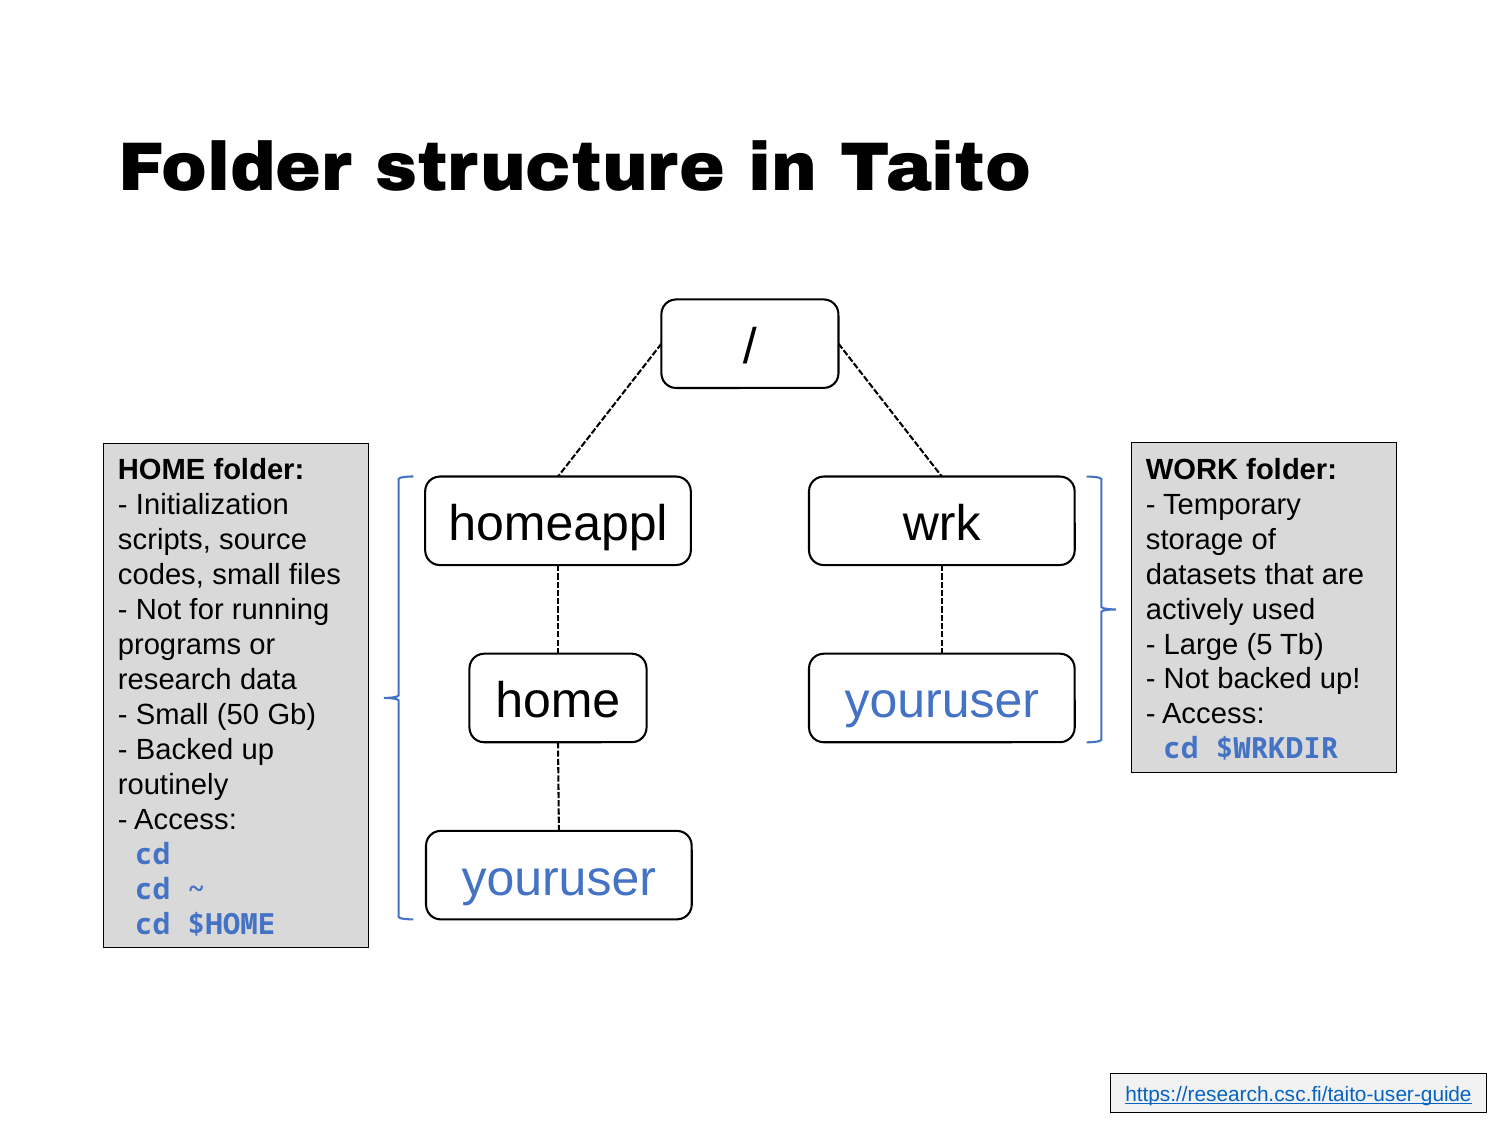

# Folder structure in Taito
/
WORK folder:
- Temporary storage of datasets that are actively used
- Large (5 Tb)
- Not backed up!
- Access:
 cd $WRKDIR
HOME folder:
- Initialization scripts, source codes, small files
- Not for running programs or research data
- Small (50 Gb)
- Backed up routinely
- Access:
 cd
 cd ~
 cd $HOME

homeappl
wrk

home
youruser

youruser
https://research.csc.fi/taito-user-guide